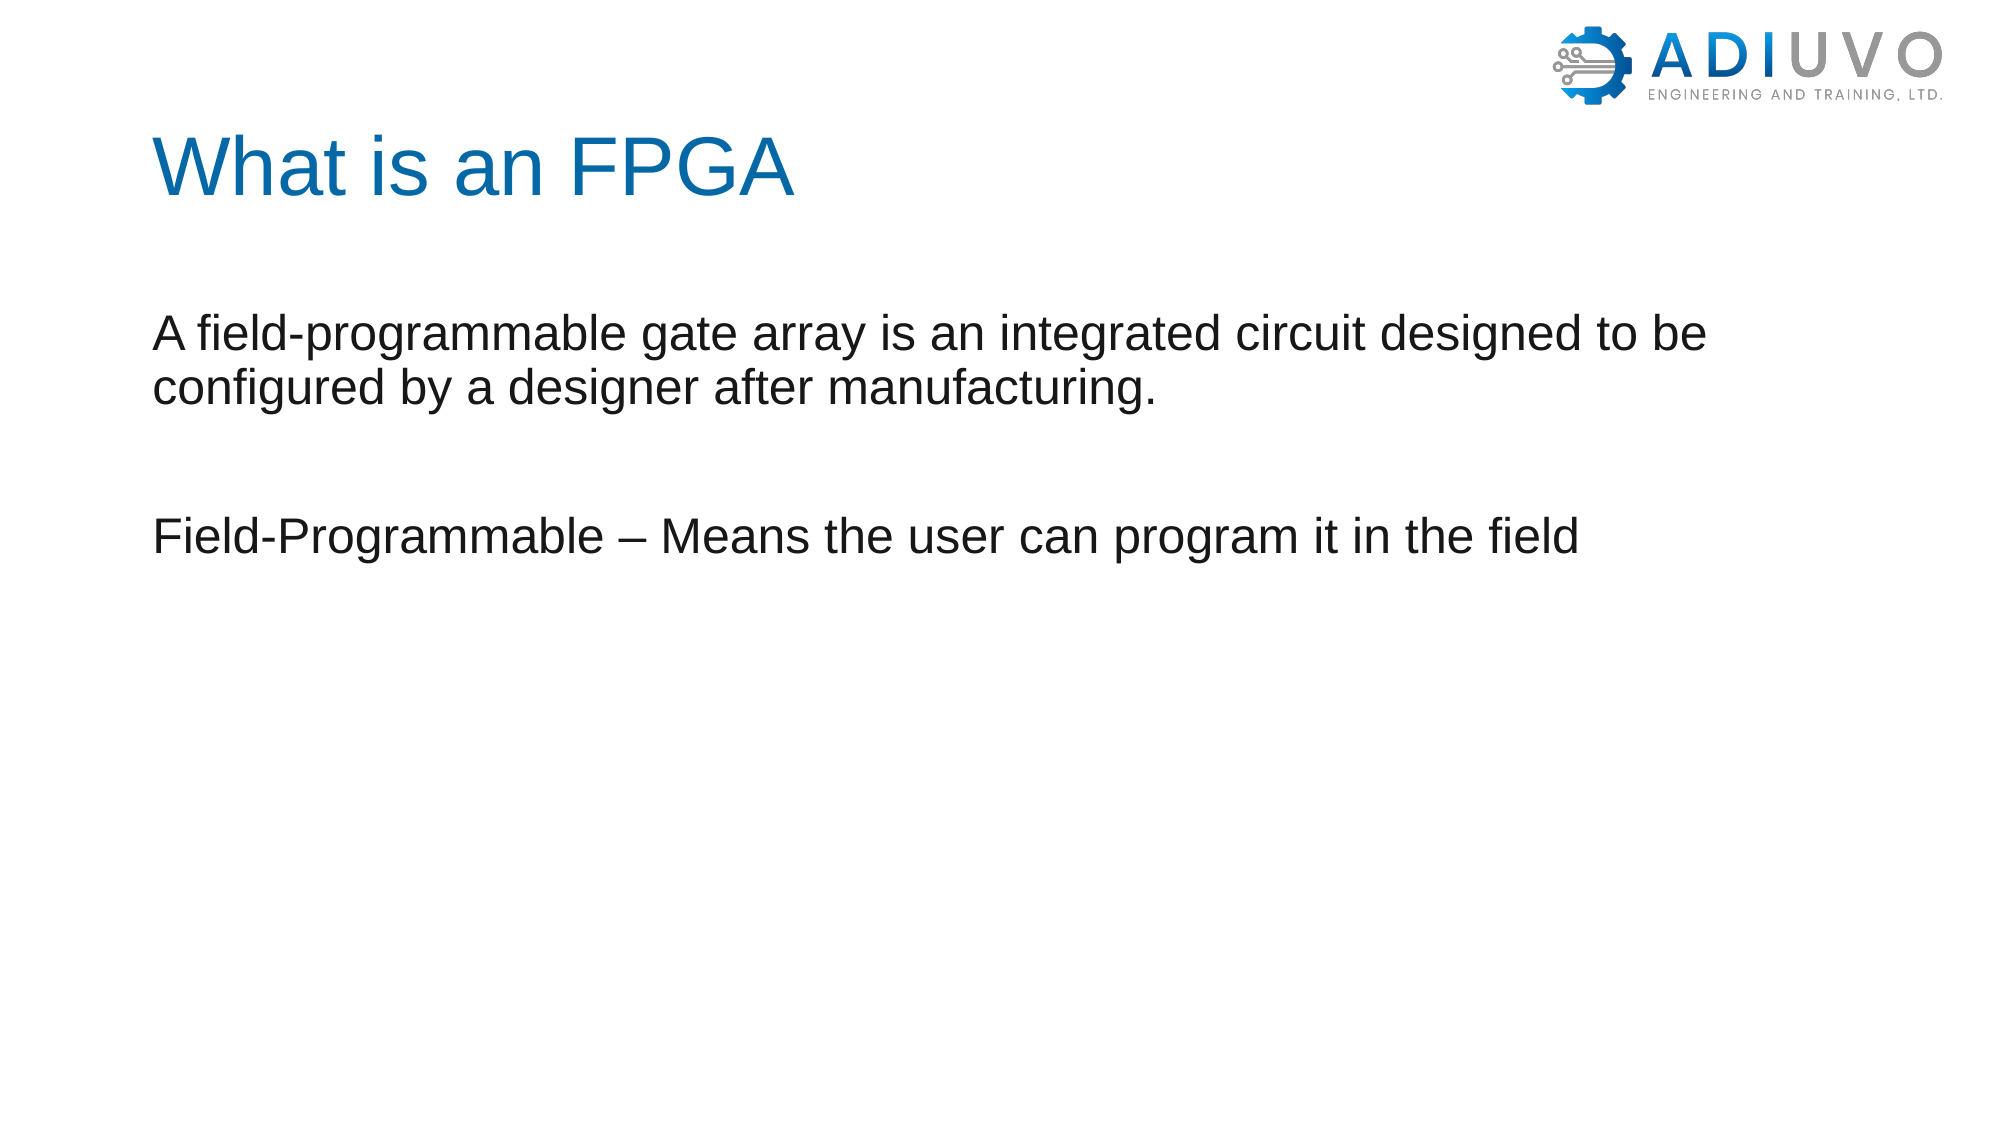

# What is an FPGA
A field-programmable gate array is an integrated circuit designed to be configured by a designer after manufacturing.

Field-Programmable – Means the user can program it in the field